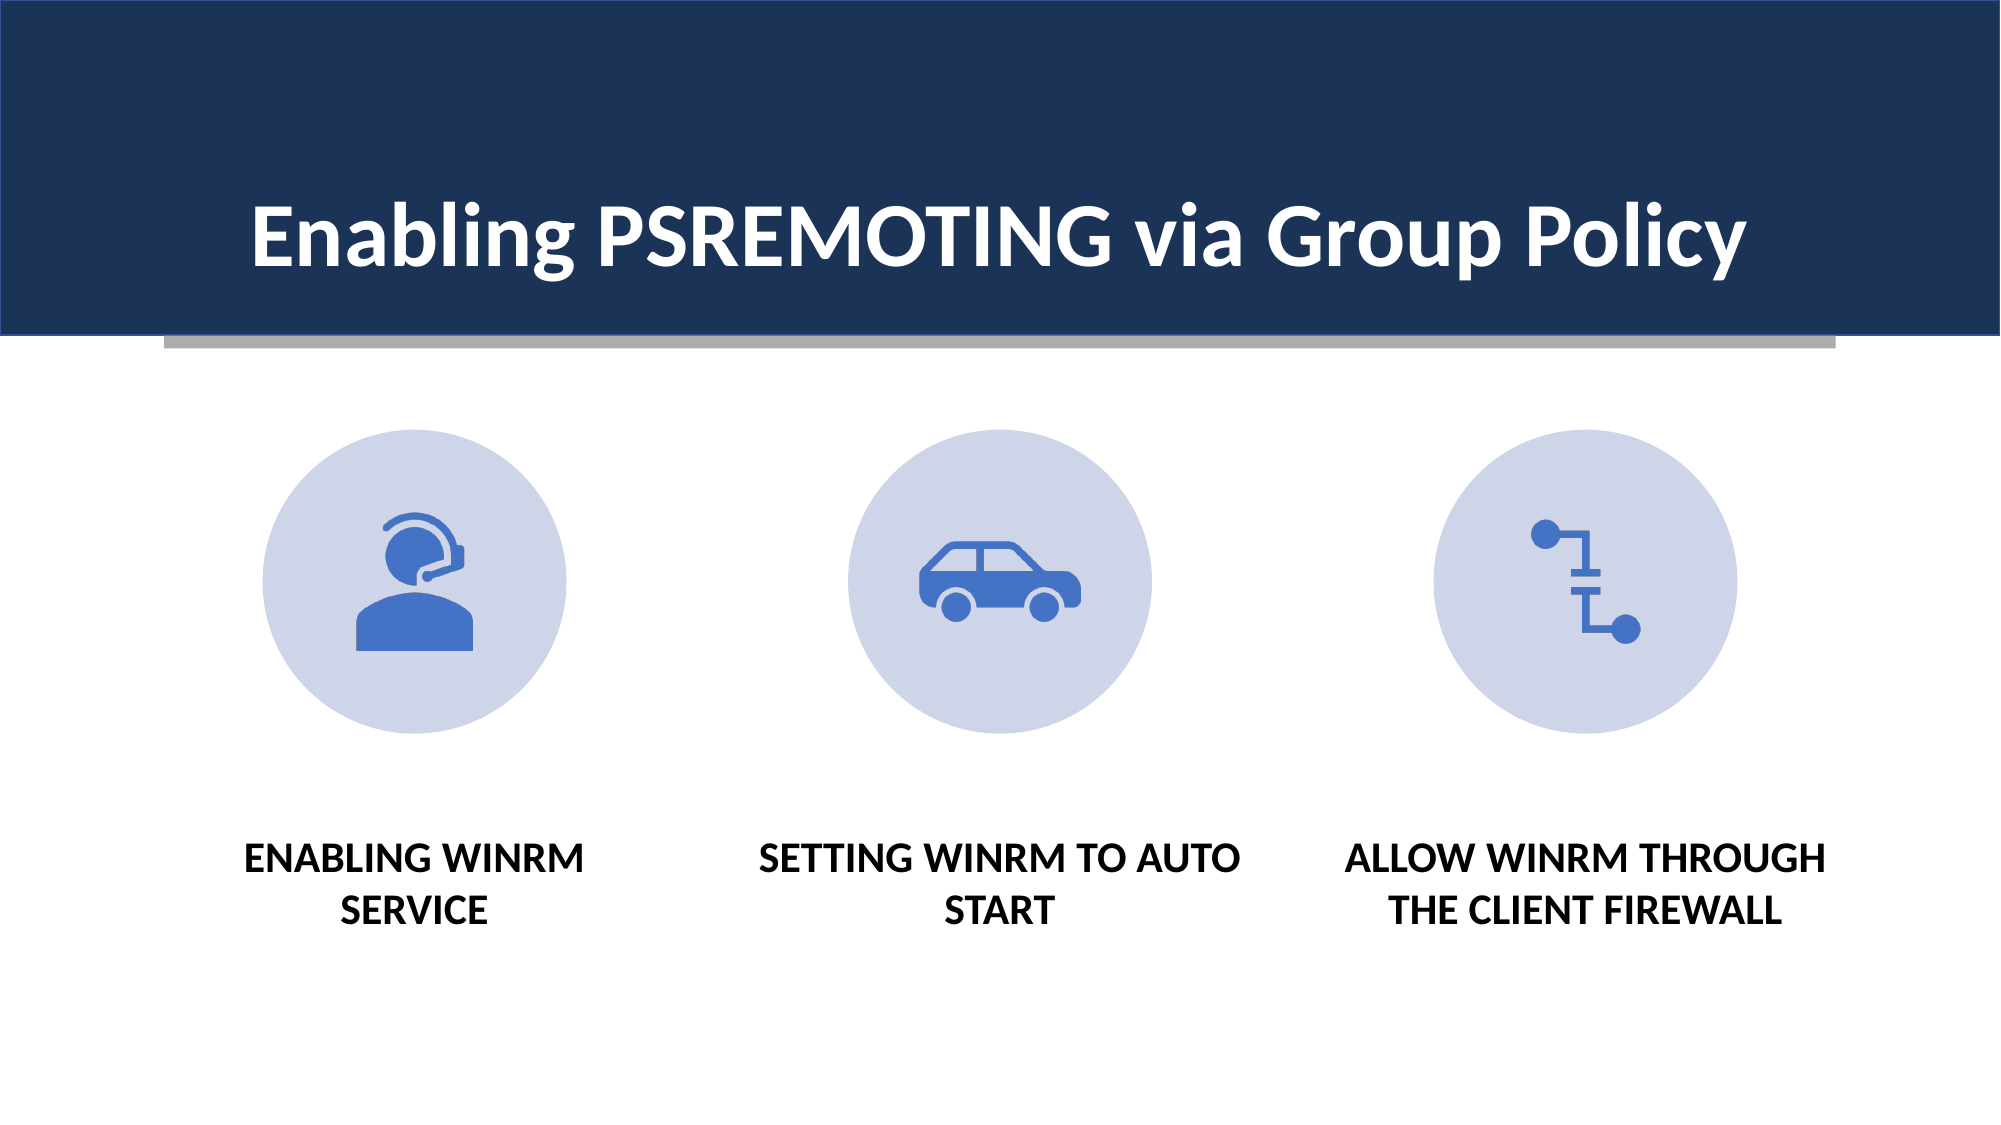

# Enabling PSREMOTING via Group Policy

Enabling WINRM Service
Setting WINRM to Auto Start
Allow WinRM through the client firewall